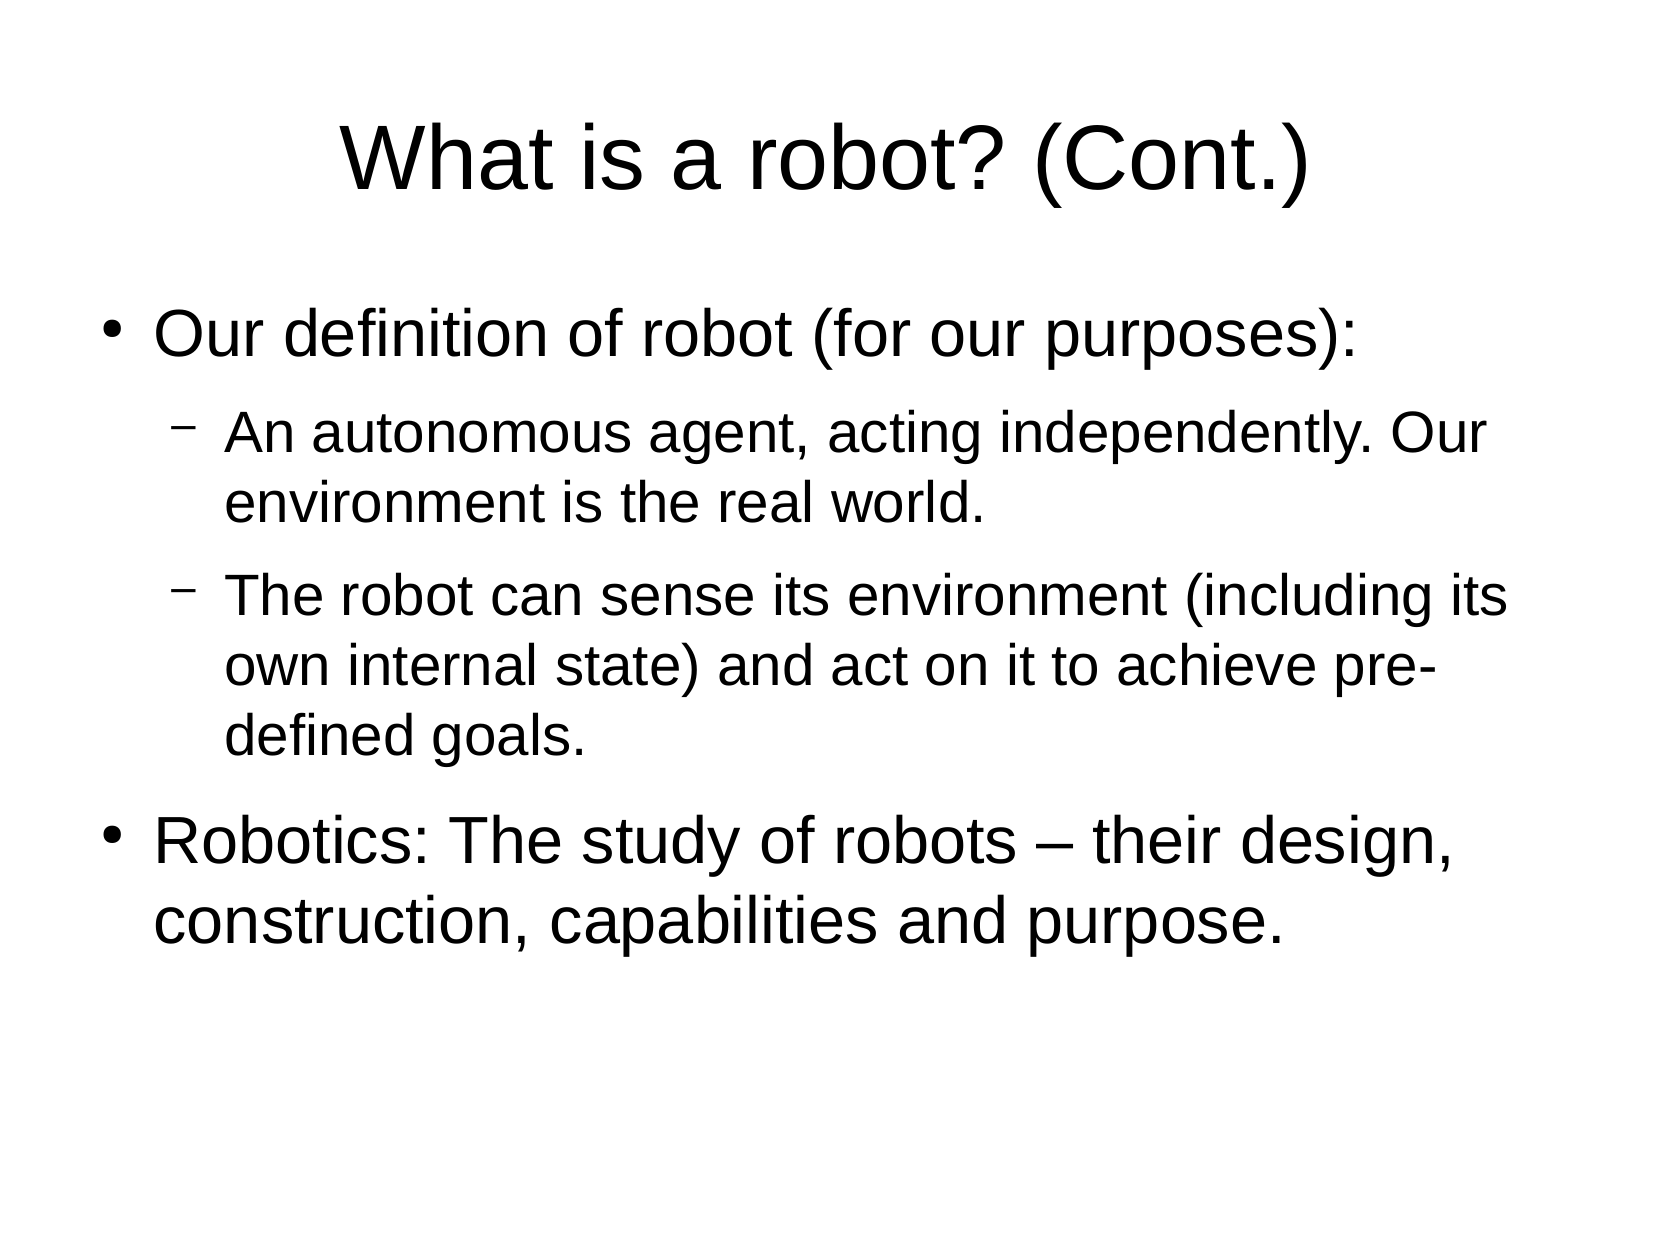

What is a robot? (Cont.)
Our definition of robot (for our purposes):
An autonomous agent, acting independently. Our environment is the real world.
The robot can sense its environment (including its own internal state) and act on it to achieve pre-defined goals.
Robotics: The study of robots – their design, construction, capabilities and purpose.